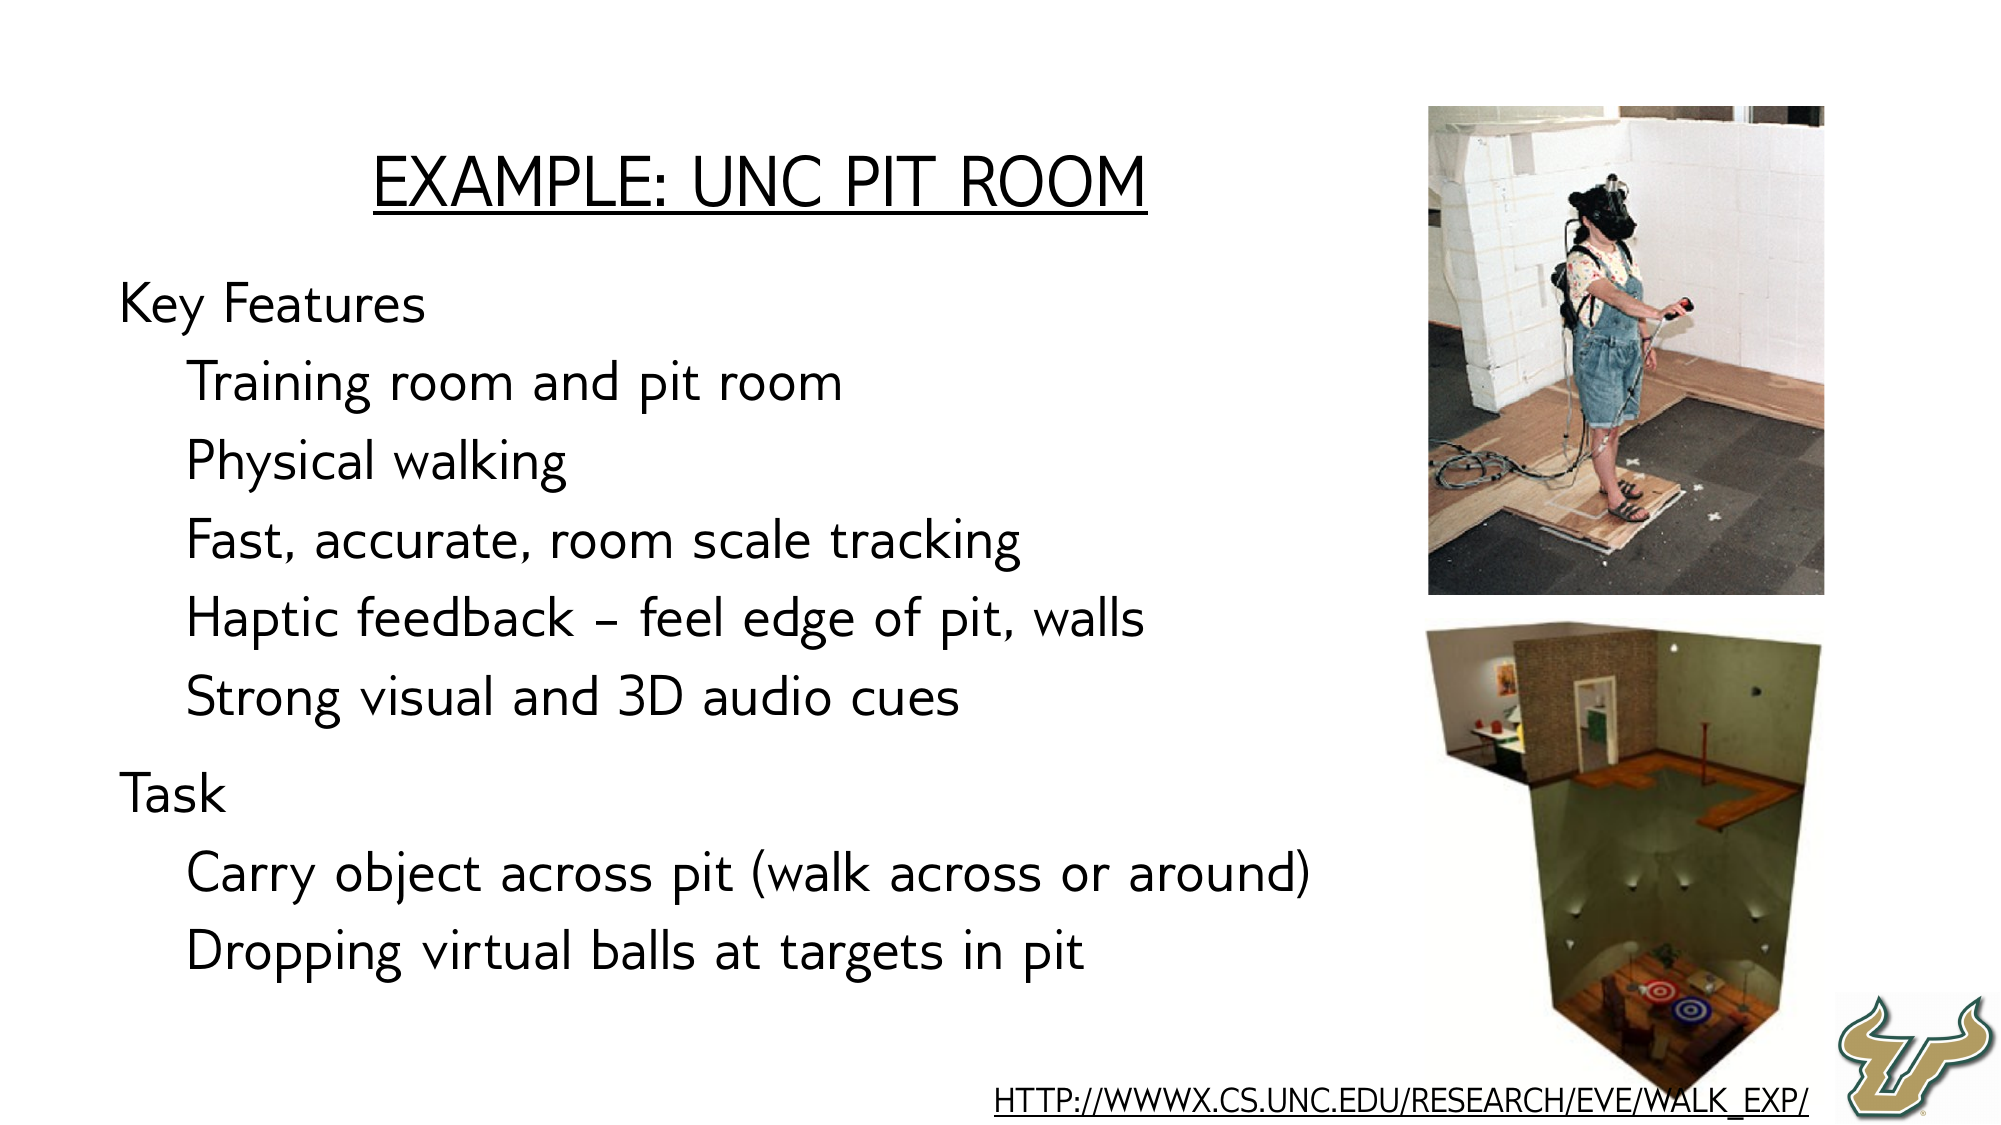

Example: UNC Pit Room
Key Features
Training room and pit room
Physical walking
Fast, accurate, room scale tracking
Haptic feedback – feel edge of pit, walls
Strong visual and 3D audio cues
Task
Carry object across pit (walk across or around)
Dropping virtual balls at targets in pit

http://wwwx.cs.unc.edu/Research/eve/walk_exp/